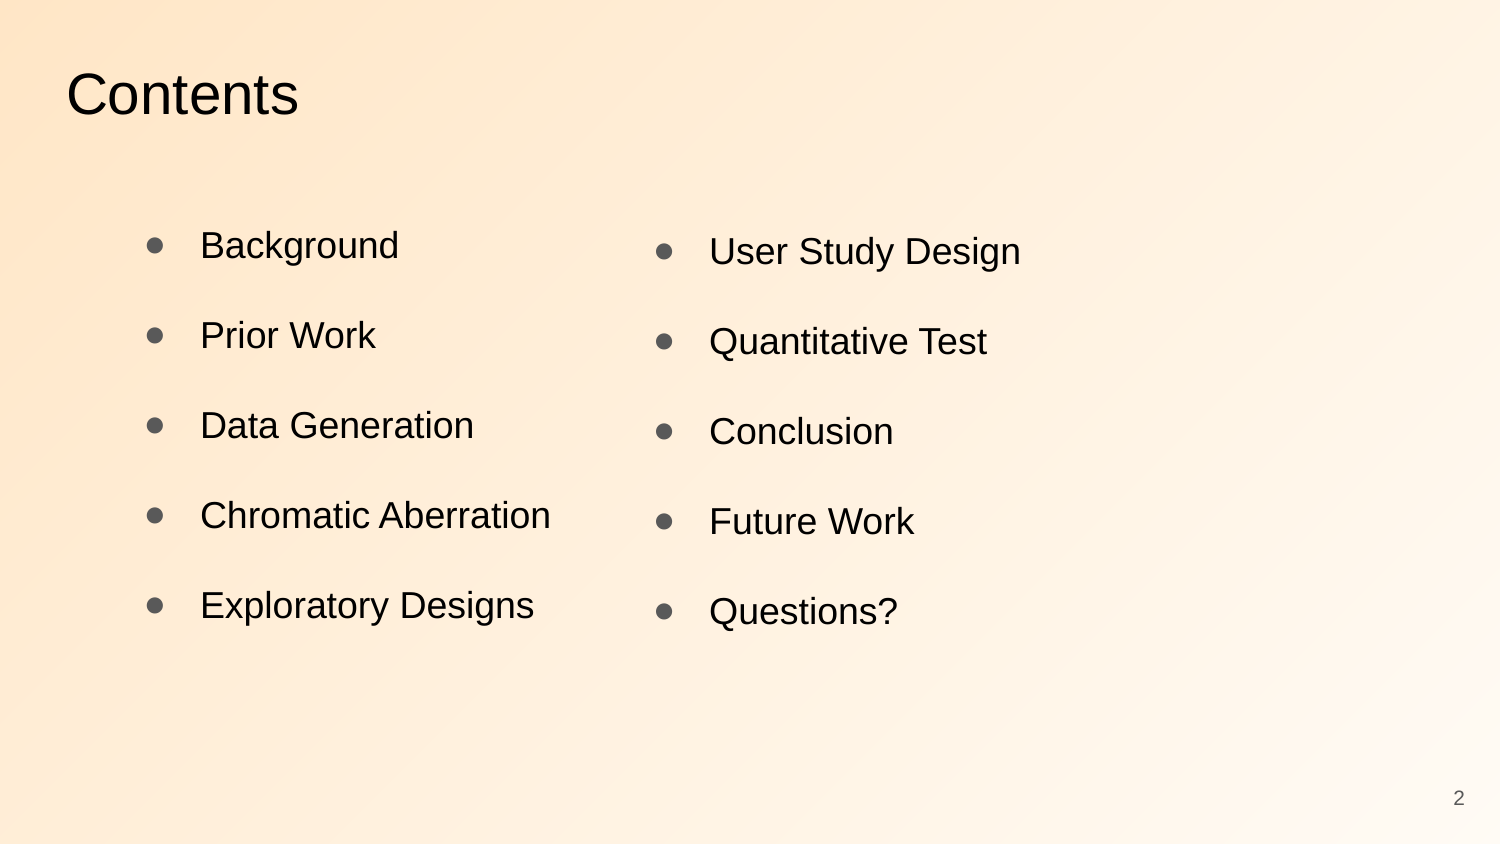

# Contents
Background
Prior Work
Data Generation
Chromatic Aberration
Exploratory Designs
User Study Design
Quantitative Test
Conclusion
Future Work
Questions?
2